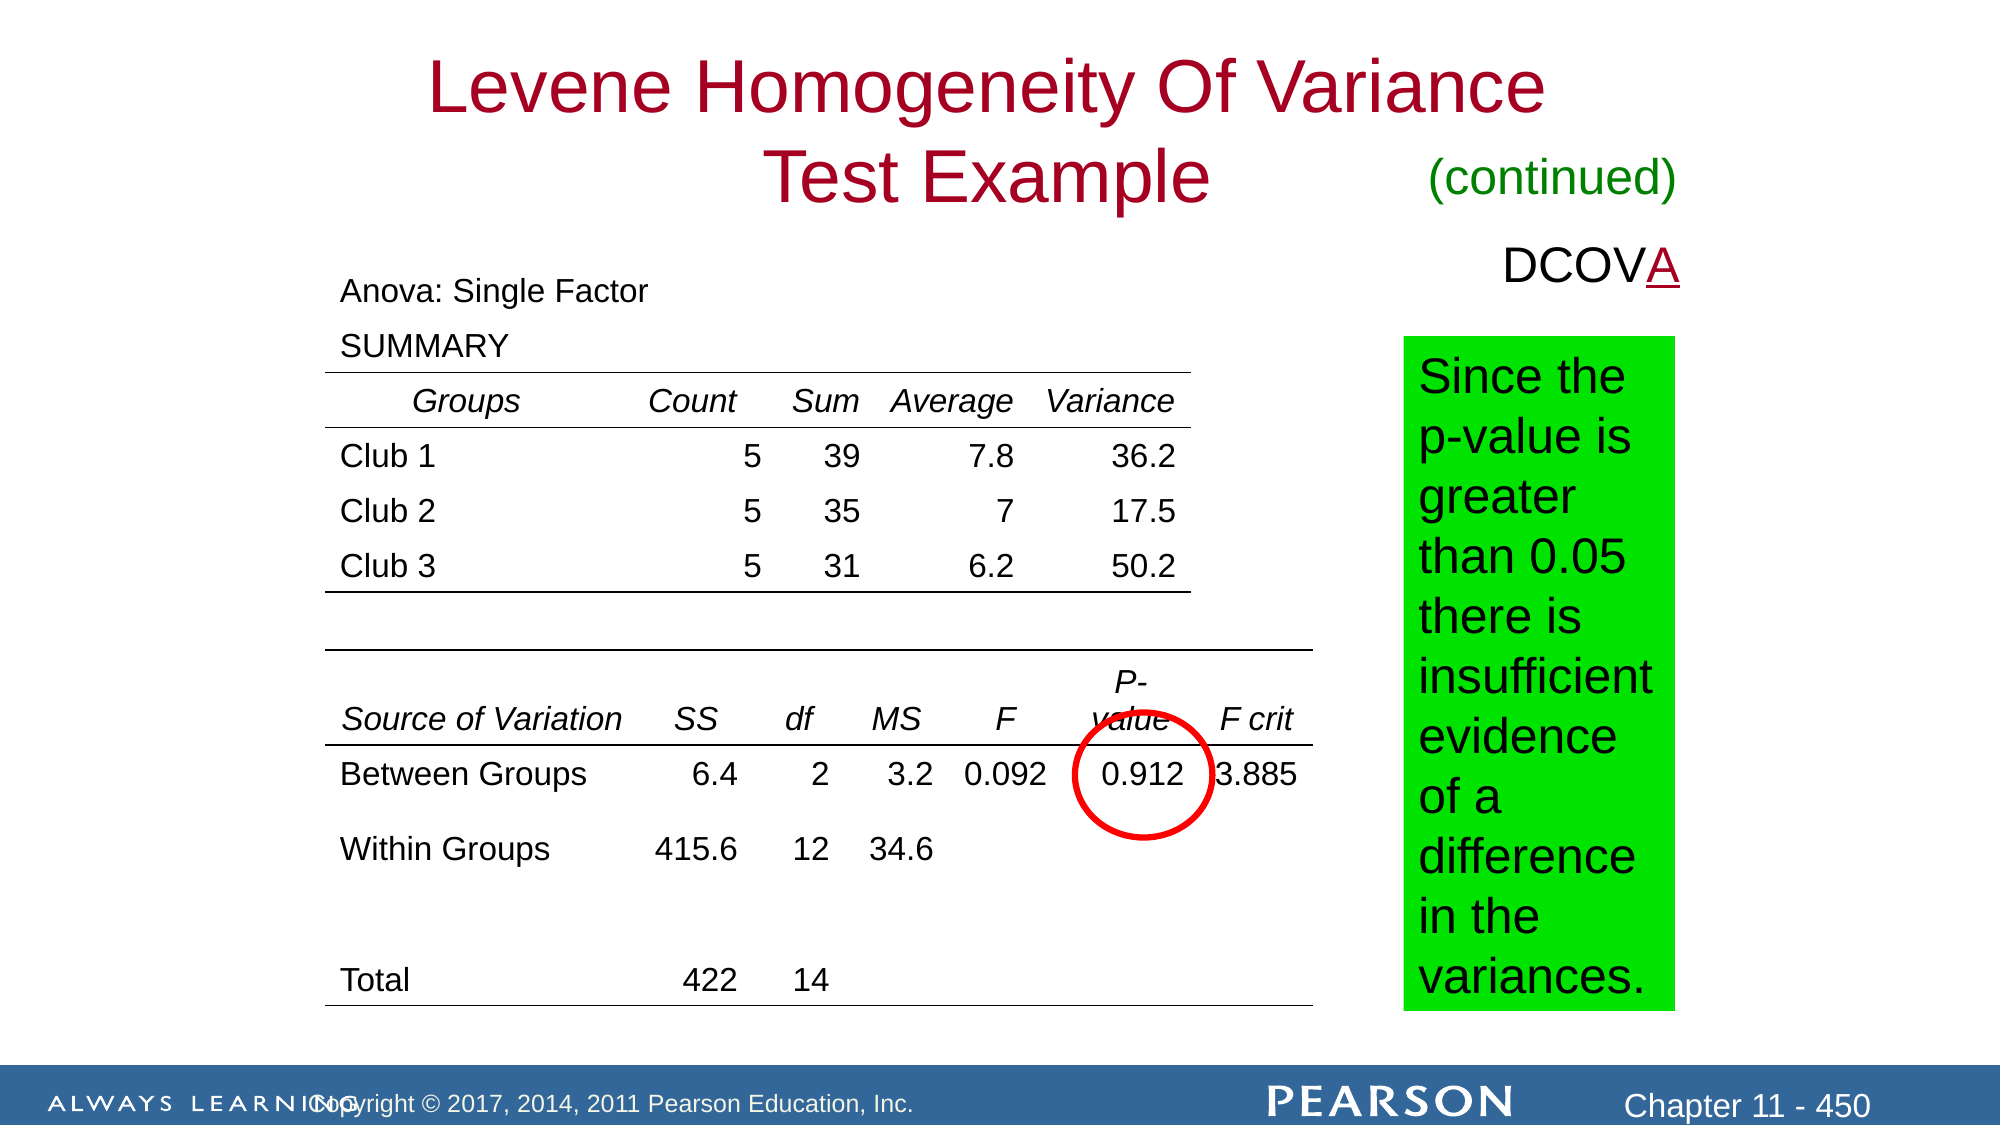

Levene Homogeneity Of Variance Test Example
(continued)
DCOVA
| Anova: Single Factor |  |  |  |  |
| --- | --- | --- | --- | --- |
| SUMMARY |  |  |  |  |
| Groups | Count | Sum | Average | Variance |
| Club 1 | 5 | 39 | 7.8 | 36.2 |
| Club 2 | 5 | 35 | 7 | 17.5 |
| Club 3 | 5 | 31 | 6.2 | 50.2 |
Since the p-value is greater than 0.05 there is insufficient evidence of a difference in the variances.
| Source of Variation | SS | df | MS | F | P-value | F crit |
| --- | --- | --- | --- | --- | --- | --- |
| Between Groups | 6.4 | 2 | 3.2 | 0.092 | 0.912 | 3.885 |
| Within Groups | 415.6 | 12 | 34.6 |  |  |  |
|  |  |  |  |  |  |  |
| Total | 422 | 14 |  |  |  |  |